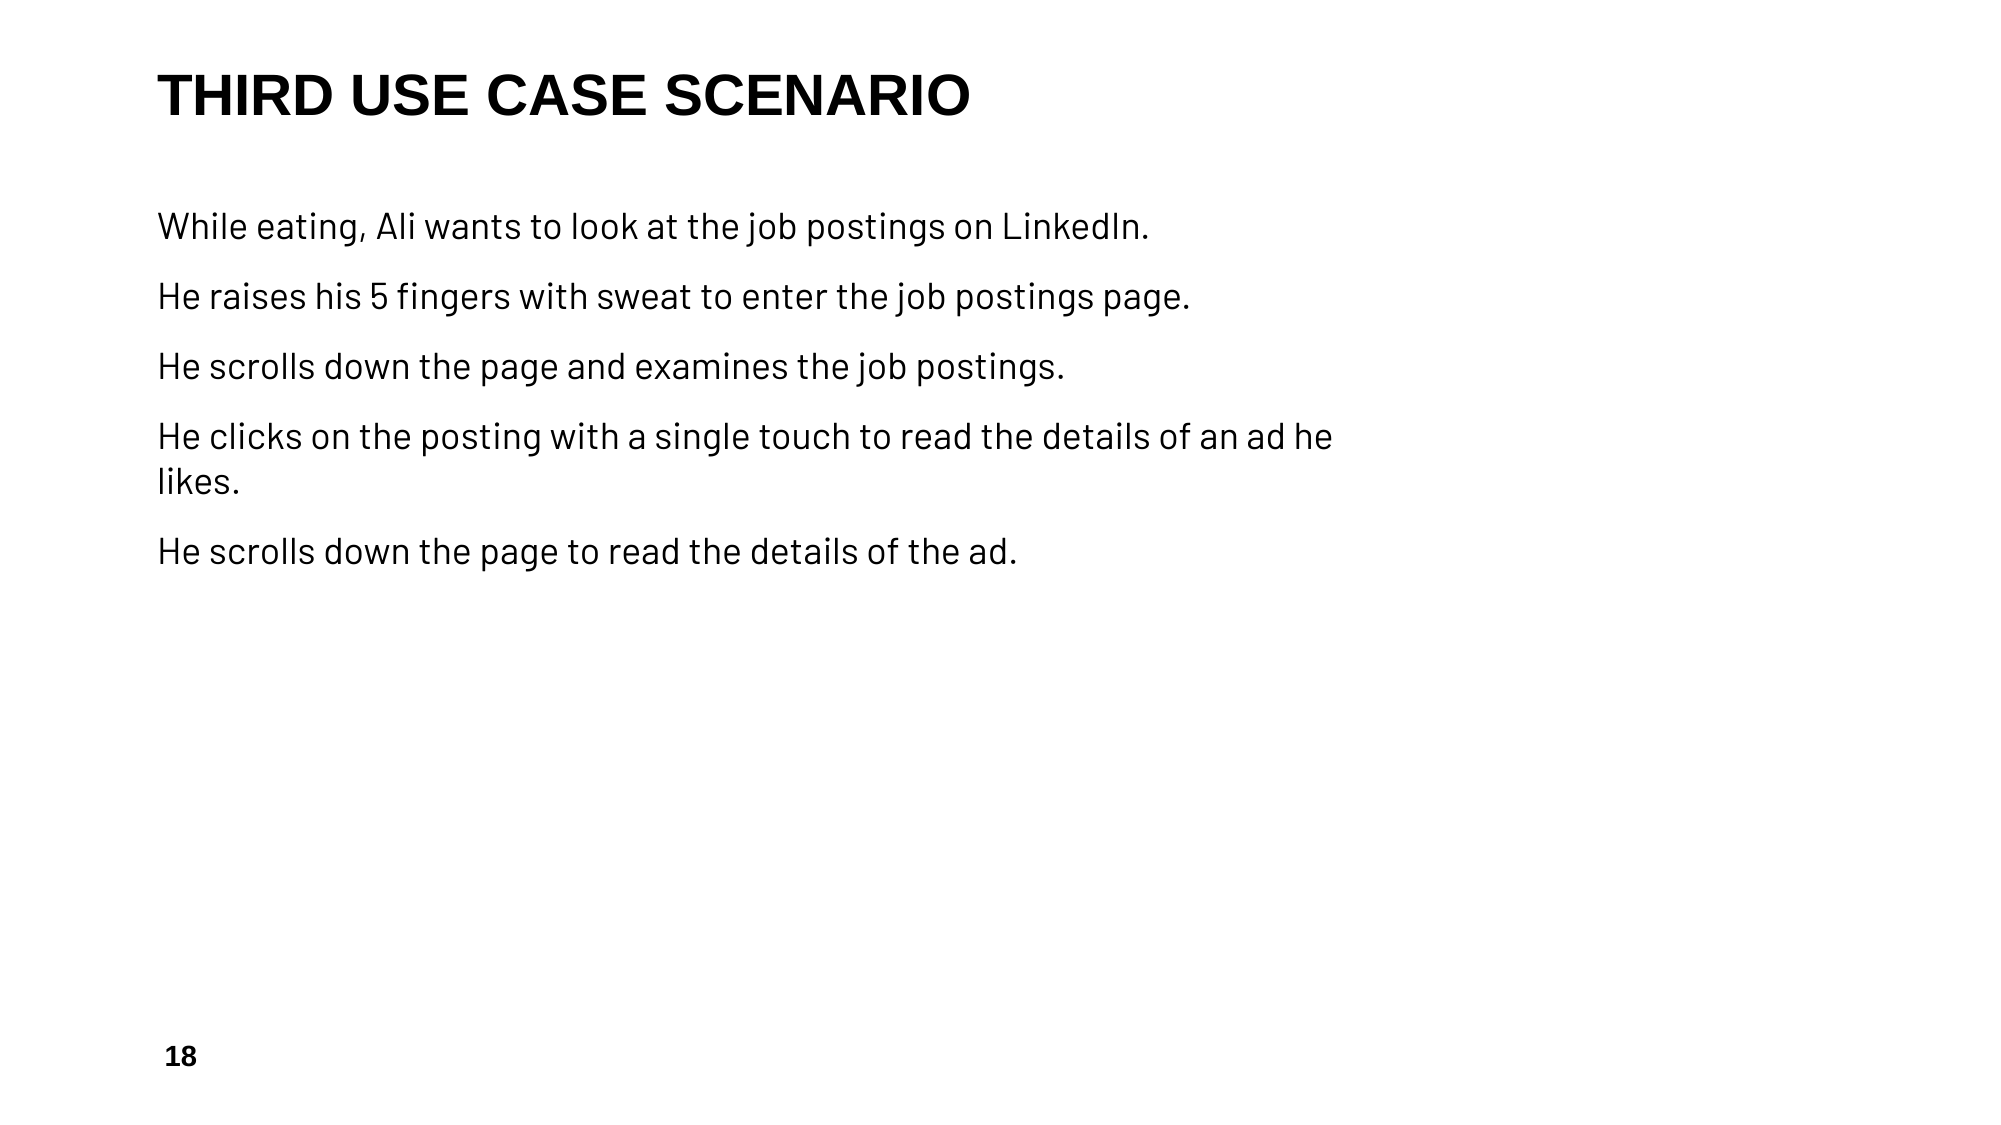

Third Use Case Scenario
While eating, Ali wants to look at the job postings on LinkedIn.
He raises his 5 fingers with sweat to enter the job postings page.
He scrolls down the page and examines the job postings.
He clicks on the posting with a single touch to read the details of an ad he likes.
He scrolls down the page to read the details of the ad.
18